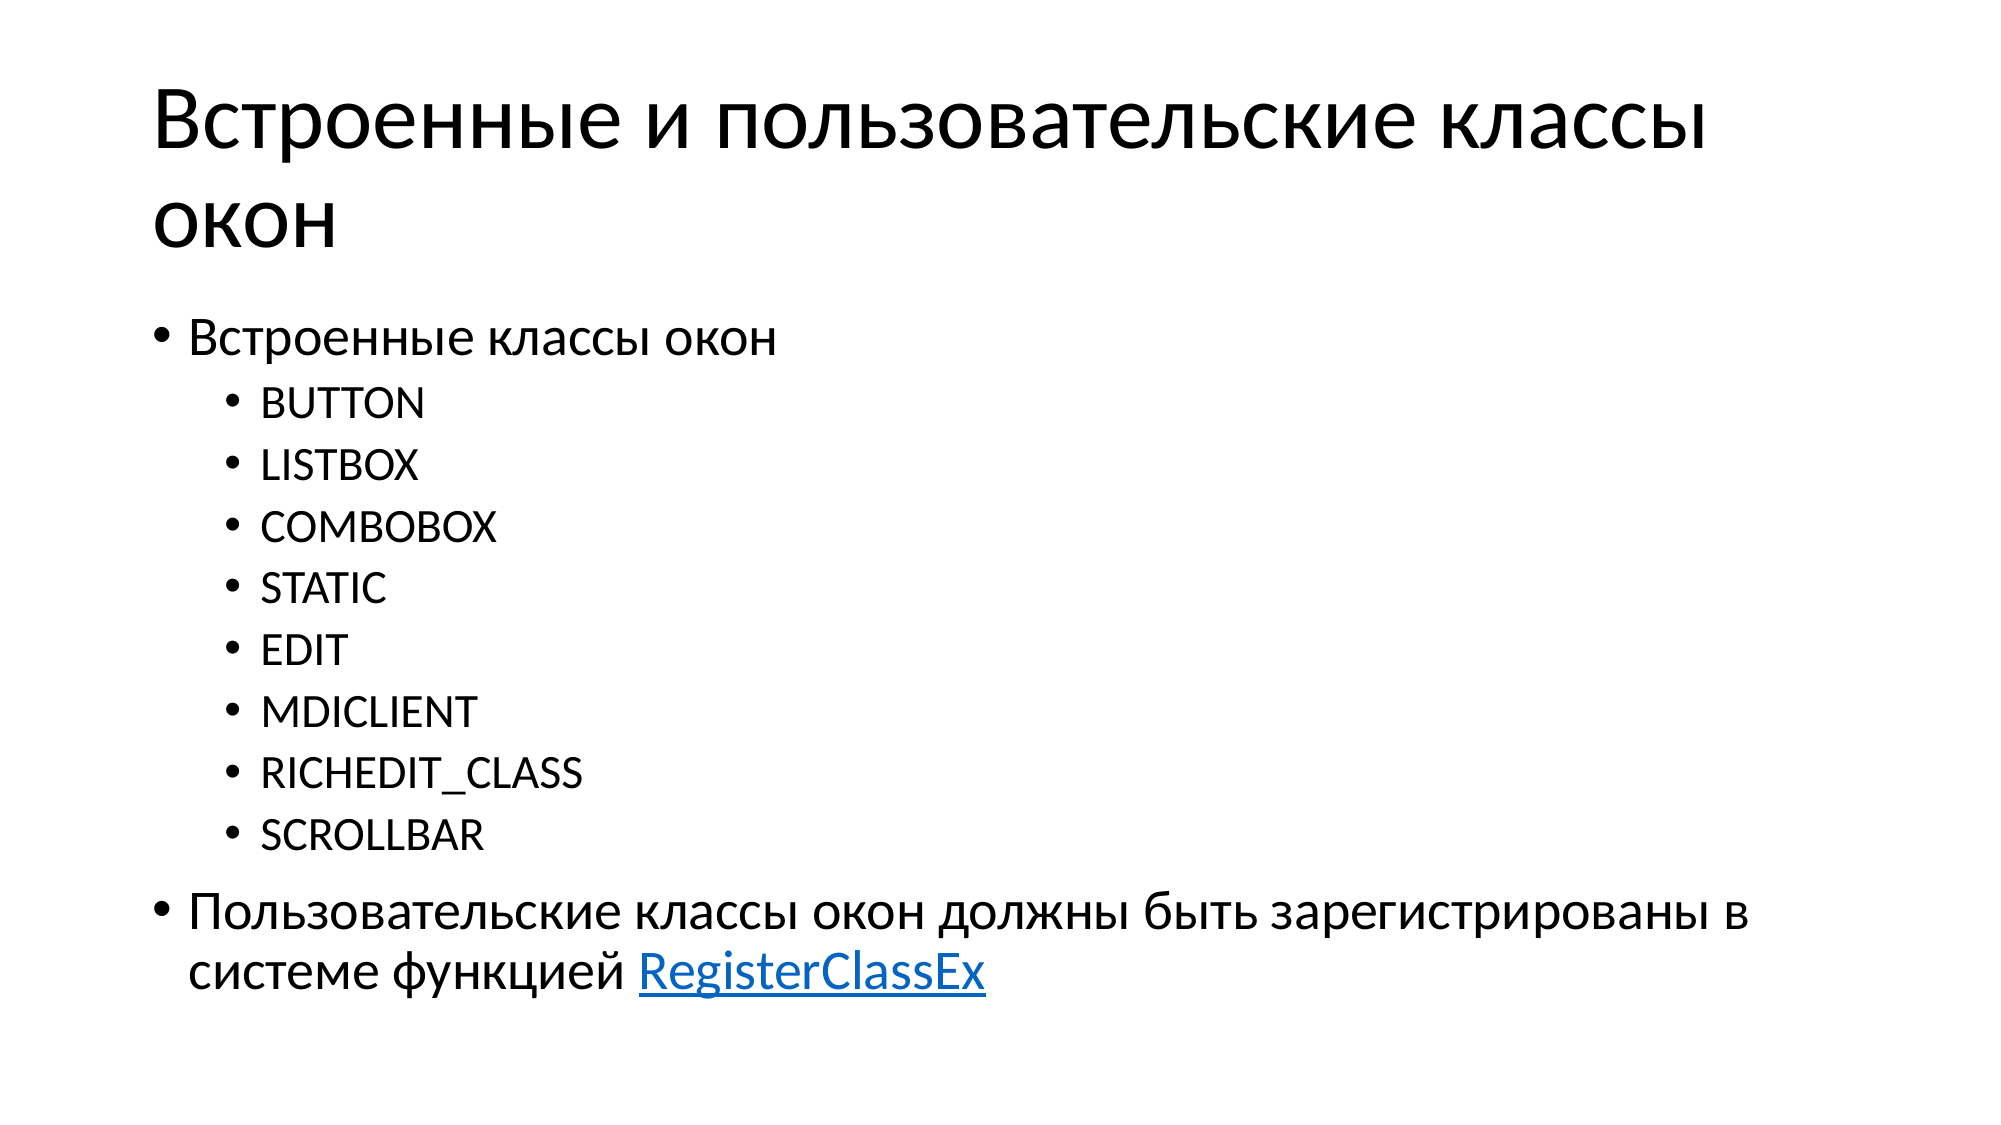

# Встроенные и пользовательские классы окон
Встроенные классы окон
BUTTON
LISTBOX
COMBOBOX
STATIC
EDIT
MDICLIENT
RICHEDIT_CLASS
SCROLLBAR
Пользовательские классы окон должны быть зарегистрированы в системе функцией RegisterClassEx